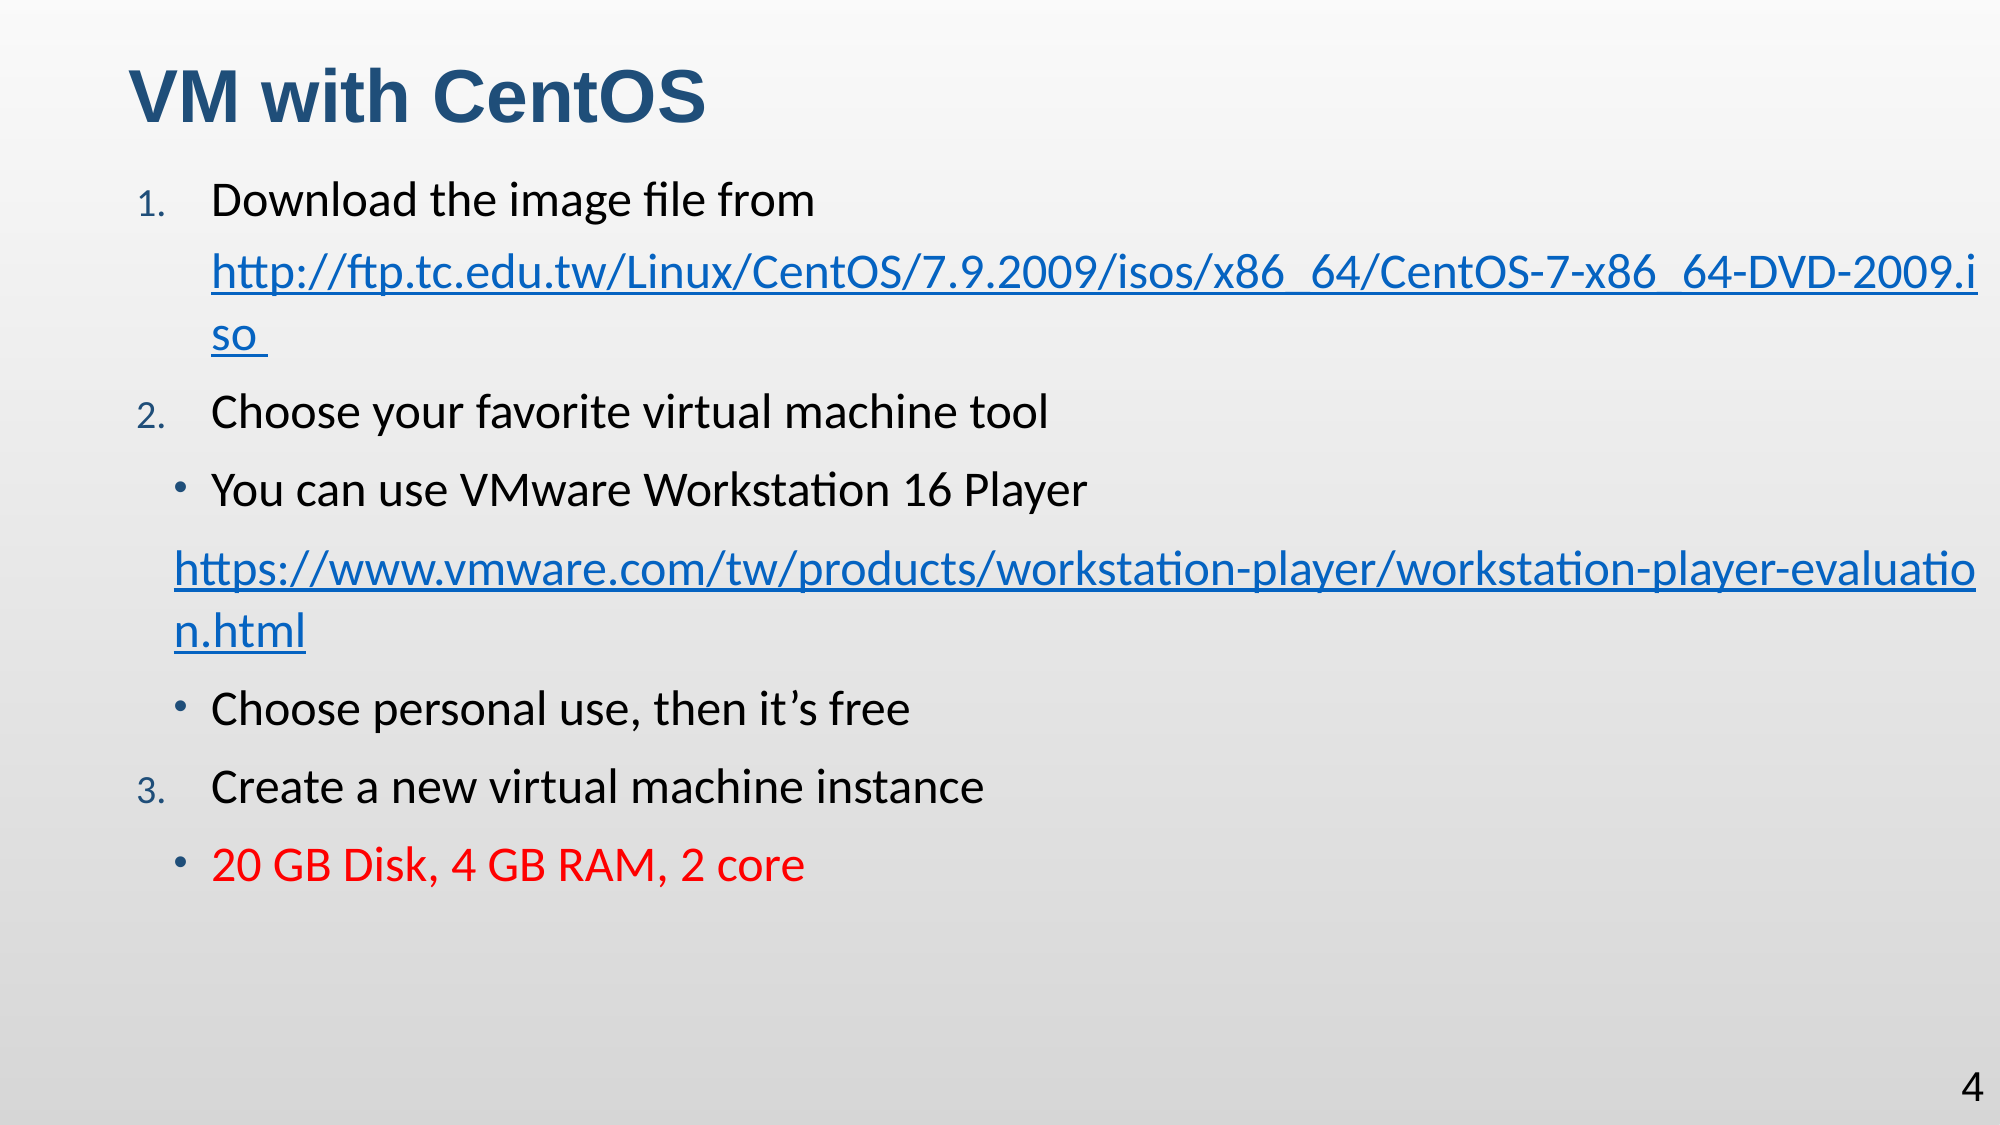

VM with CentOS
Download the image file from http://ftp.tc.edu.tw/Linux/CentOS/7.9.2009/isos/x86_64/CentOS-7-x86_64-DVD-2009.iso
Choose your favorite virtual machine tool
You can use VMware Workstation 16 Player
https://www.vmware.com/tw/products/workstation-player/workstation-player-evaluation.html
Choose personal use, then it’s free
Create a new virtual machine instance
20 GB Disk, 4 GB RAM, 2 core
4